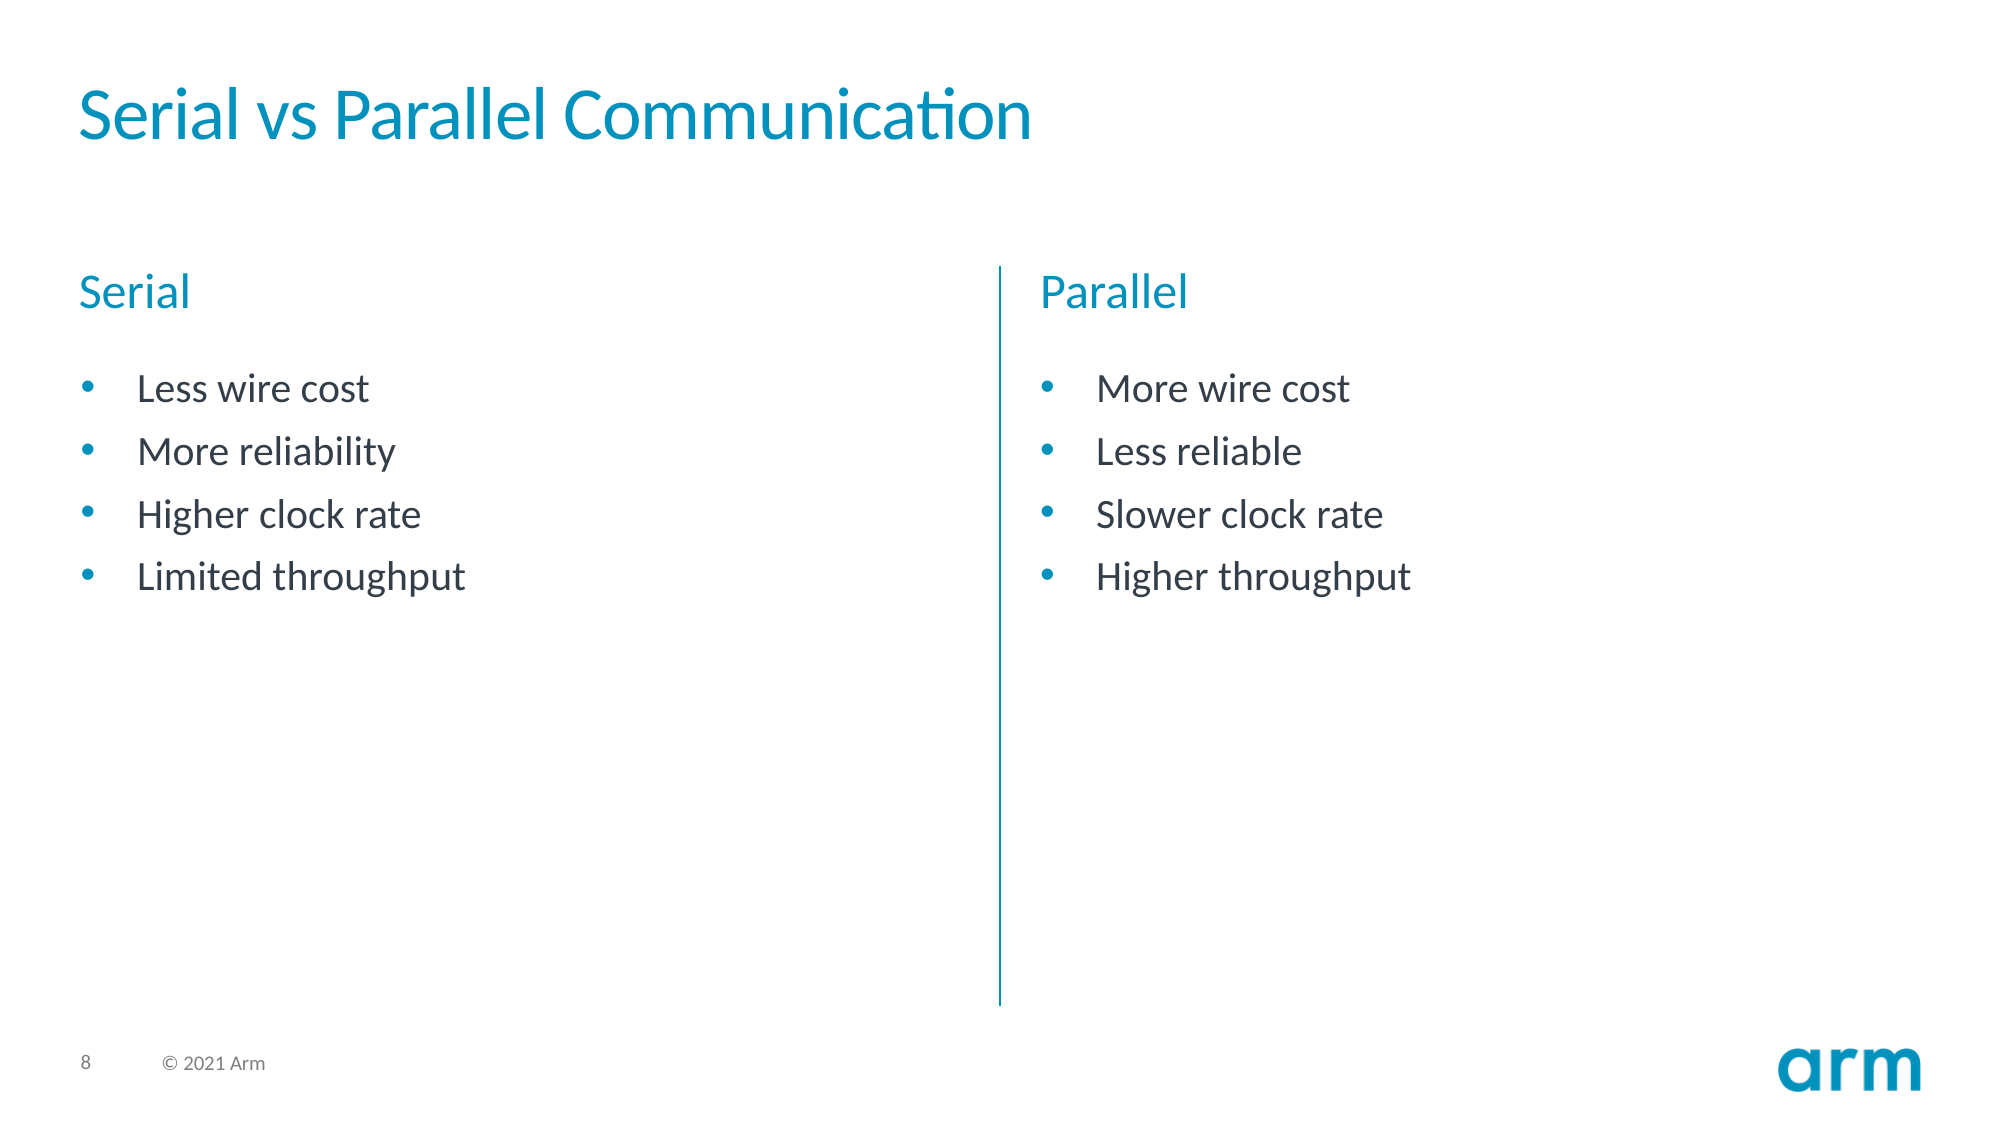

# Serial vs Parallel Communication
Serial

Parallel

More wire cost
Less reliable
Slower clock rate
Higher throughput
Less wire cost
More reliability
Higher clock rate
Limited throughput